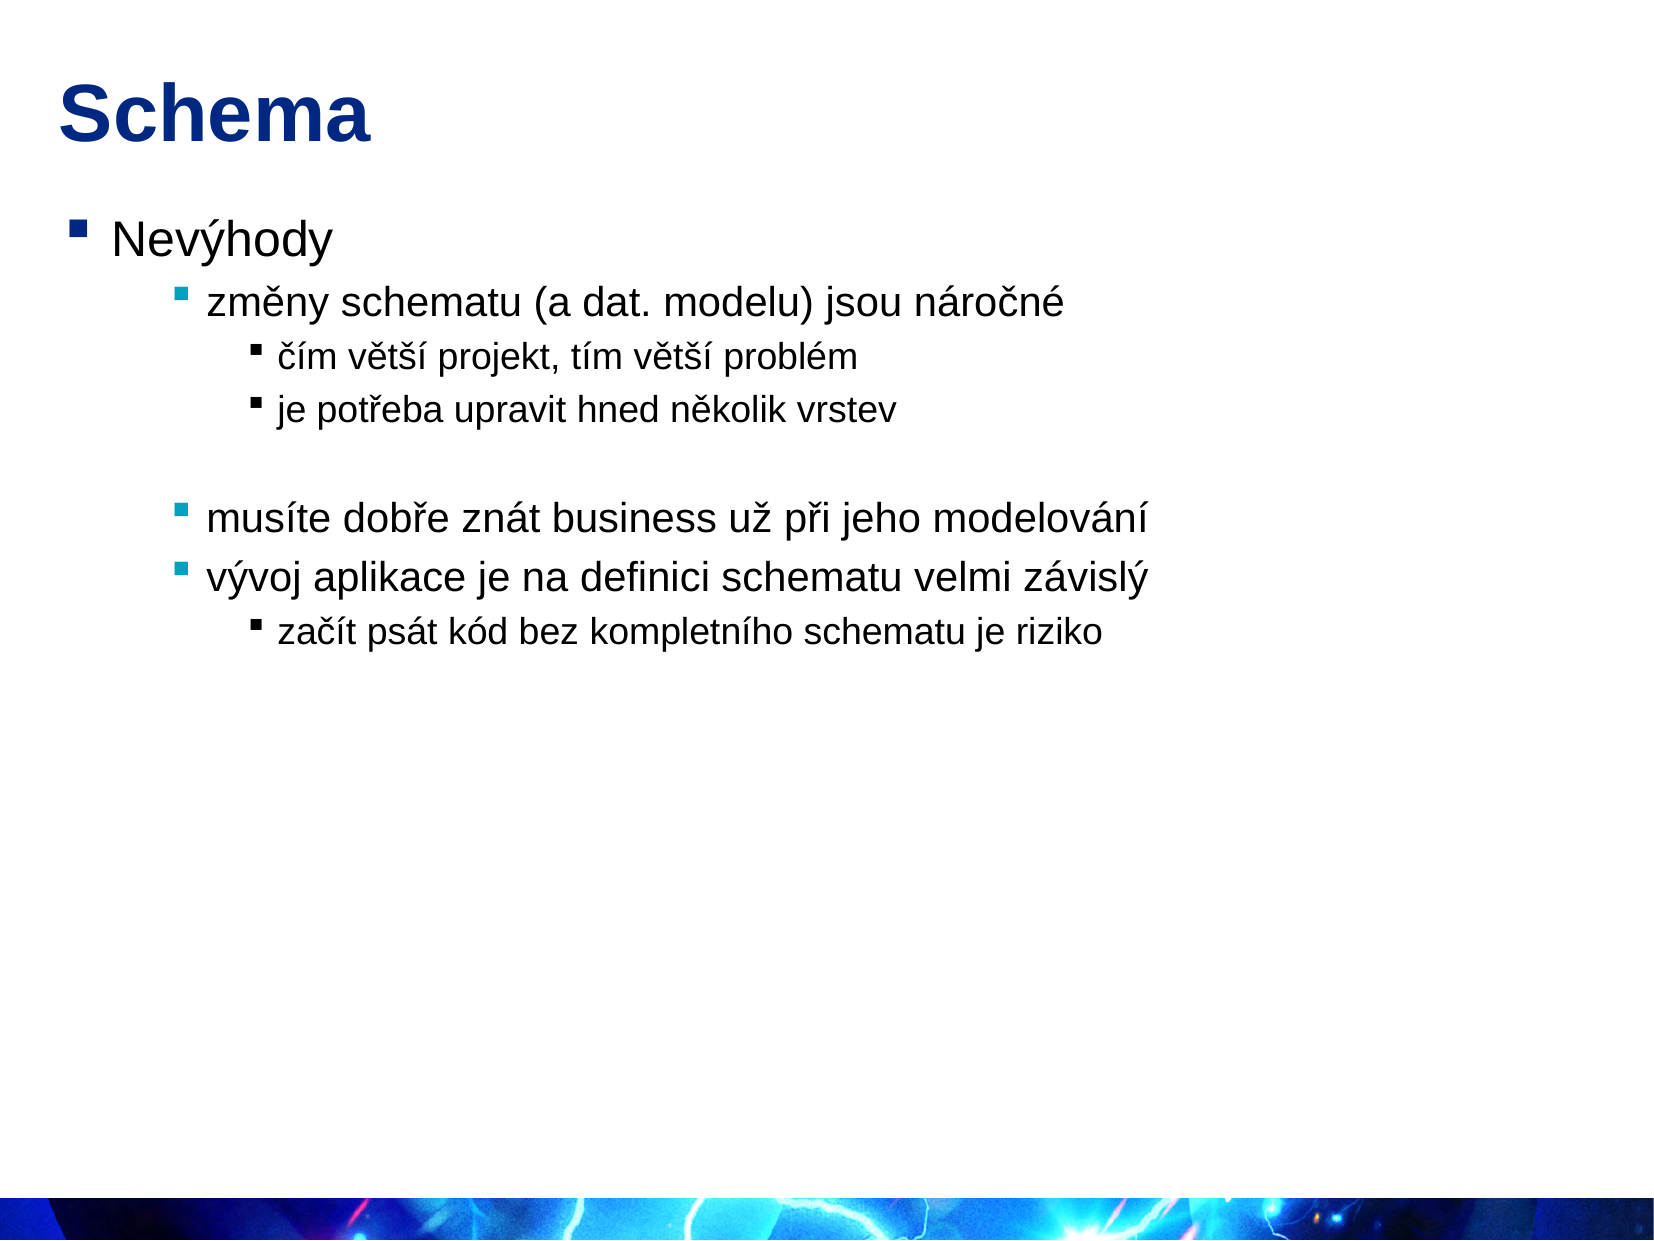

# Schema
Nevýhody
změny schematu (a dat. modelu) jsou náročné
čím větší projekt, tím větší problém
je potřeba upravit hned několik vrstev

musíte dobře znát business už při jeho modelování
vývoj aplikace je na definici schematu velmi závislý
začít psát kód bez kompletního schematu je riziko